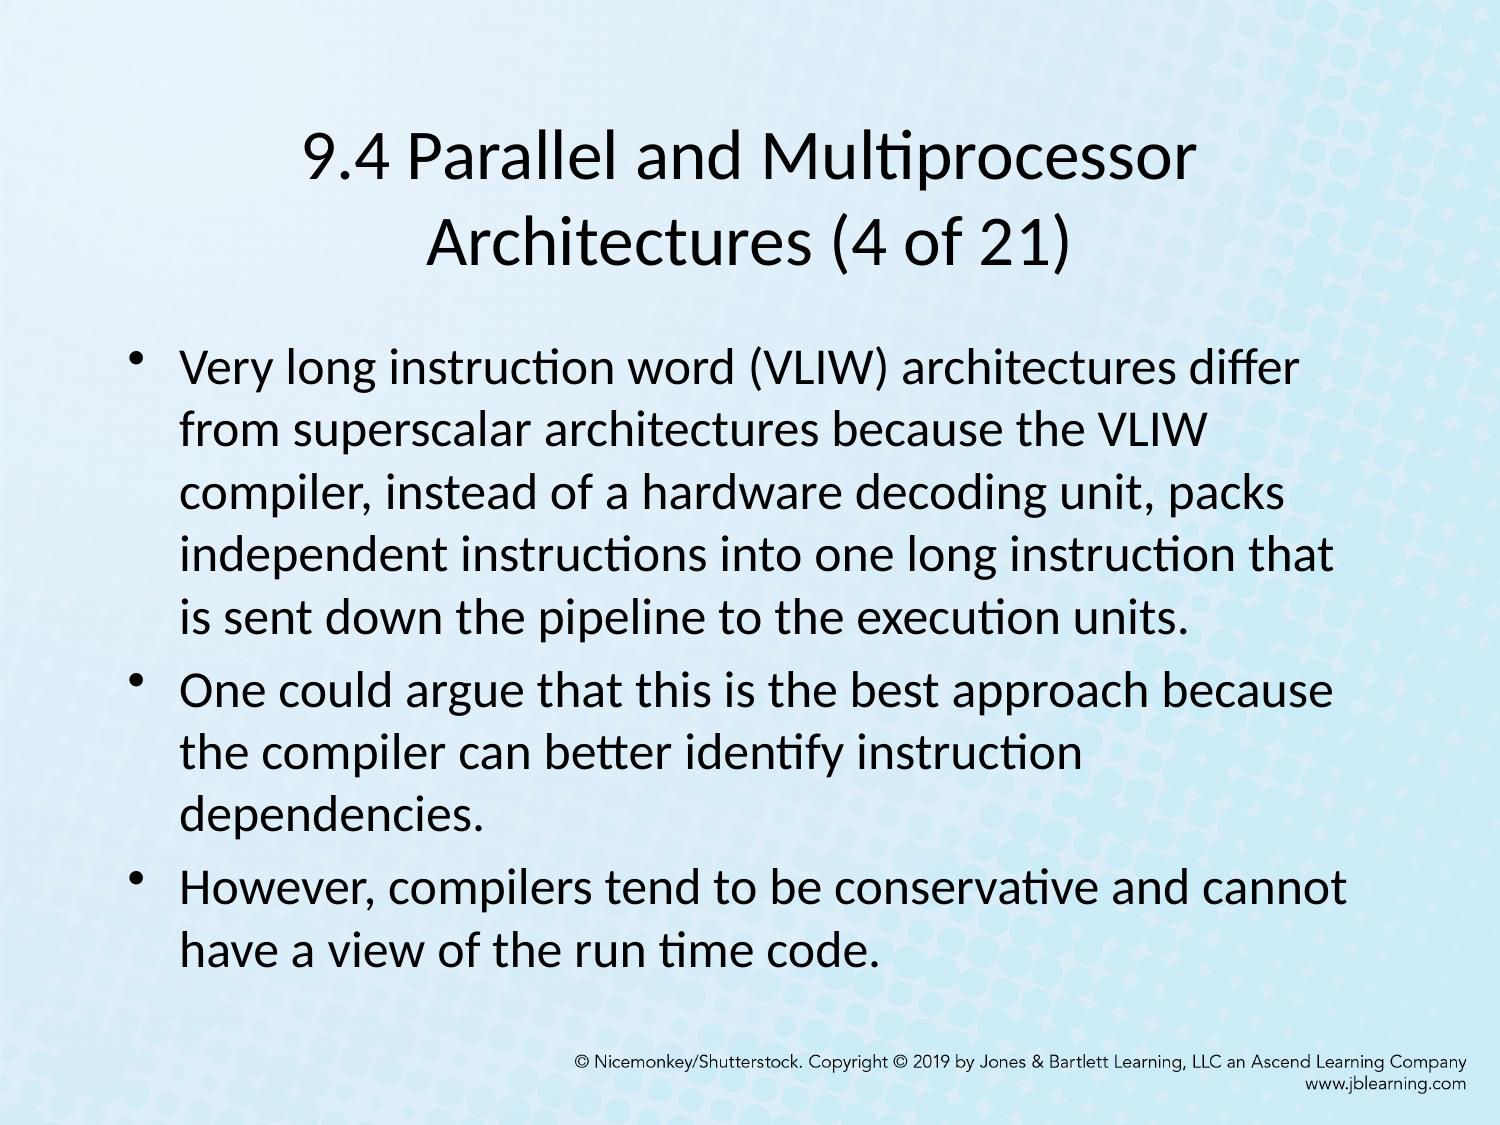

# 9.4 Parallel and Multiprocessor Architectures (4 of 21)
Very long instruction word (VLIW) architectures differ from superscalar architectures because the VLIW compiler, instead of a hardware decoding unit, packs independent instructions into one long instruction that is sent down the pipeline to the execution units.
One could argue that this is the best approach because the compiler can better identify instruction dependencies.
However, compilers tend to be conservative and cannot have a view of the run time code.